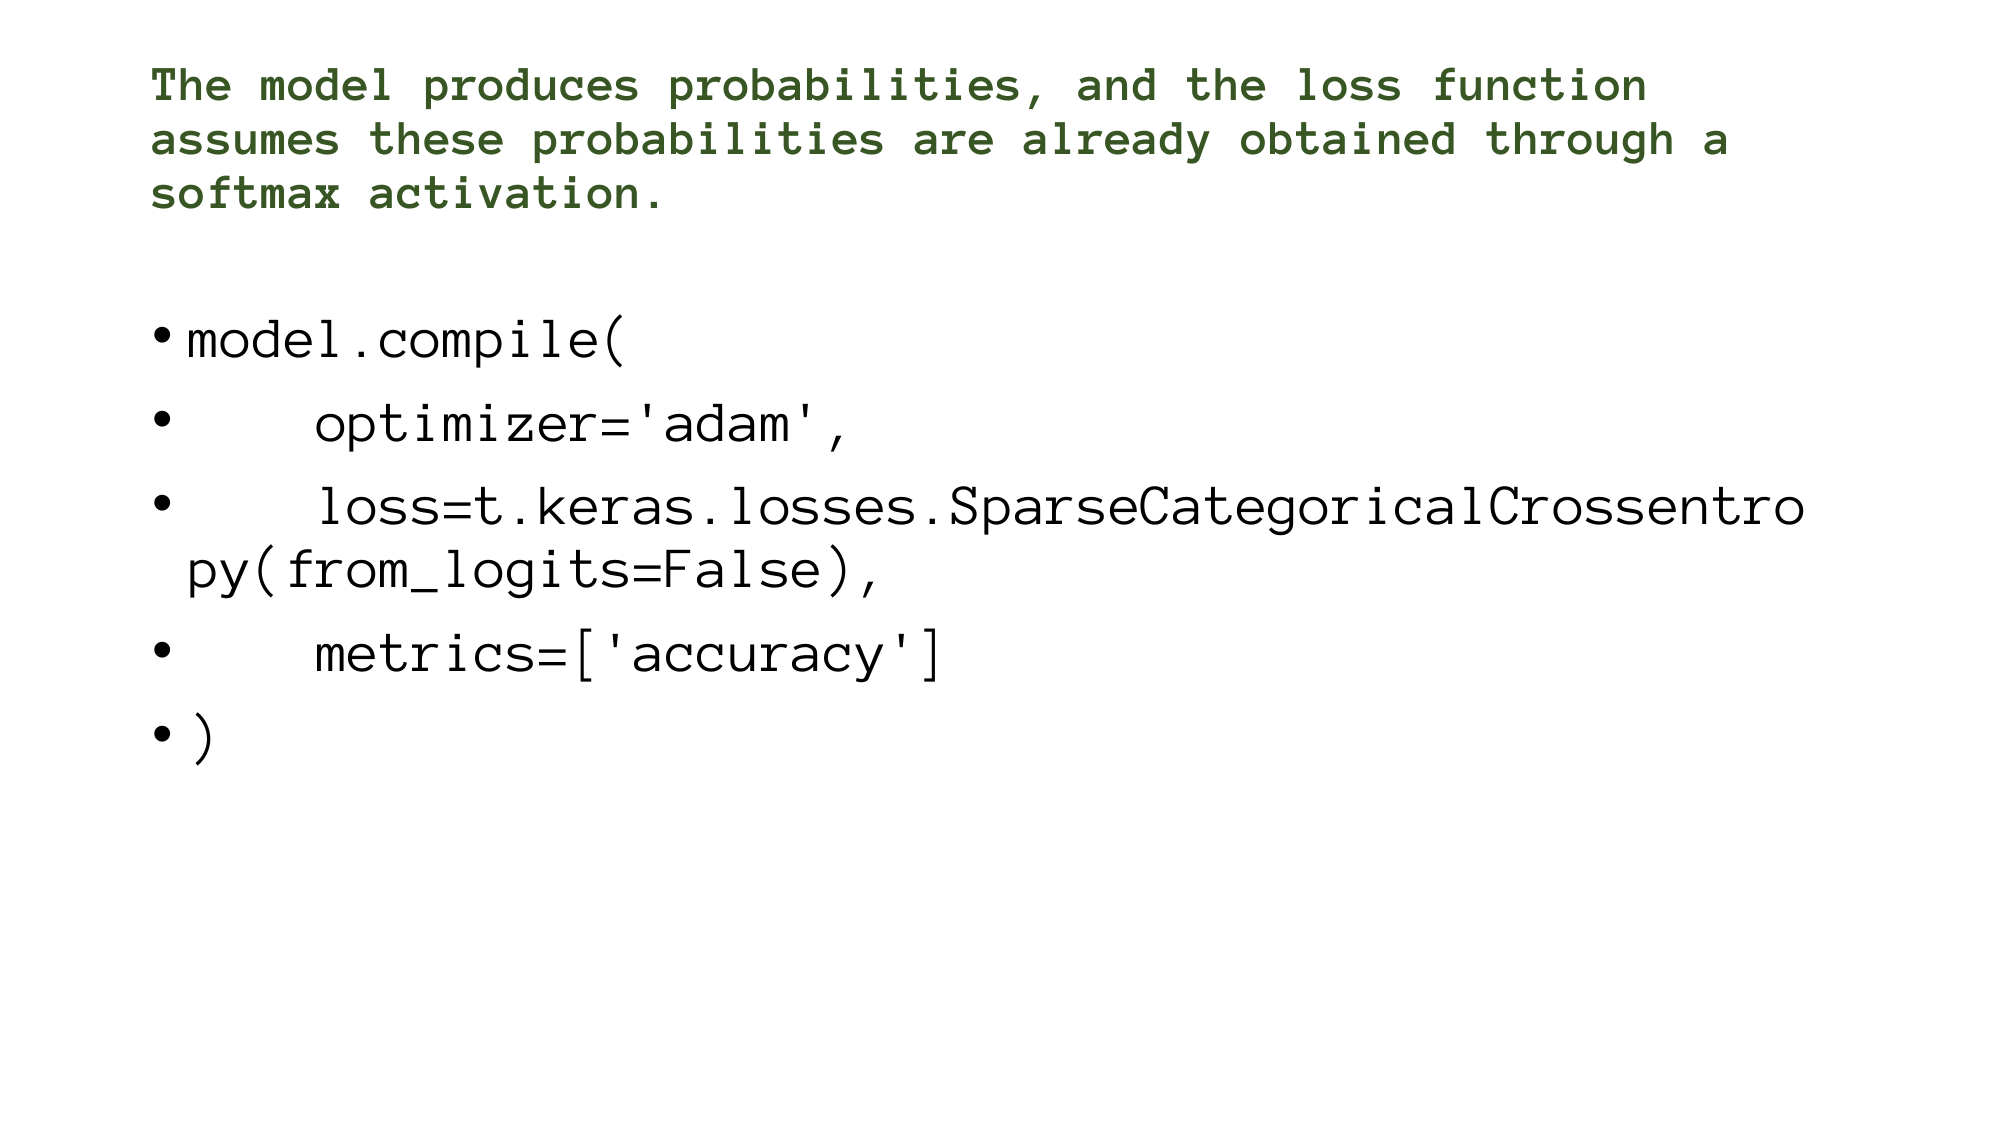

# The model produces probabilities, and the loss function assumes these probabilities are already obtained through a softmax activation.
model.compile(
    optimizer='adam',
    loss=t.keras.losses.SparseCategoricalCrossentro py(from_logits=False),
    metrics=['accuracy']
)